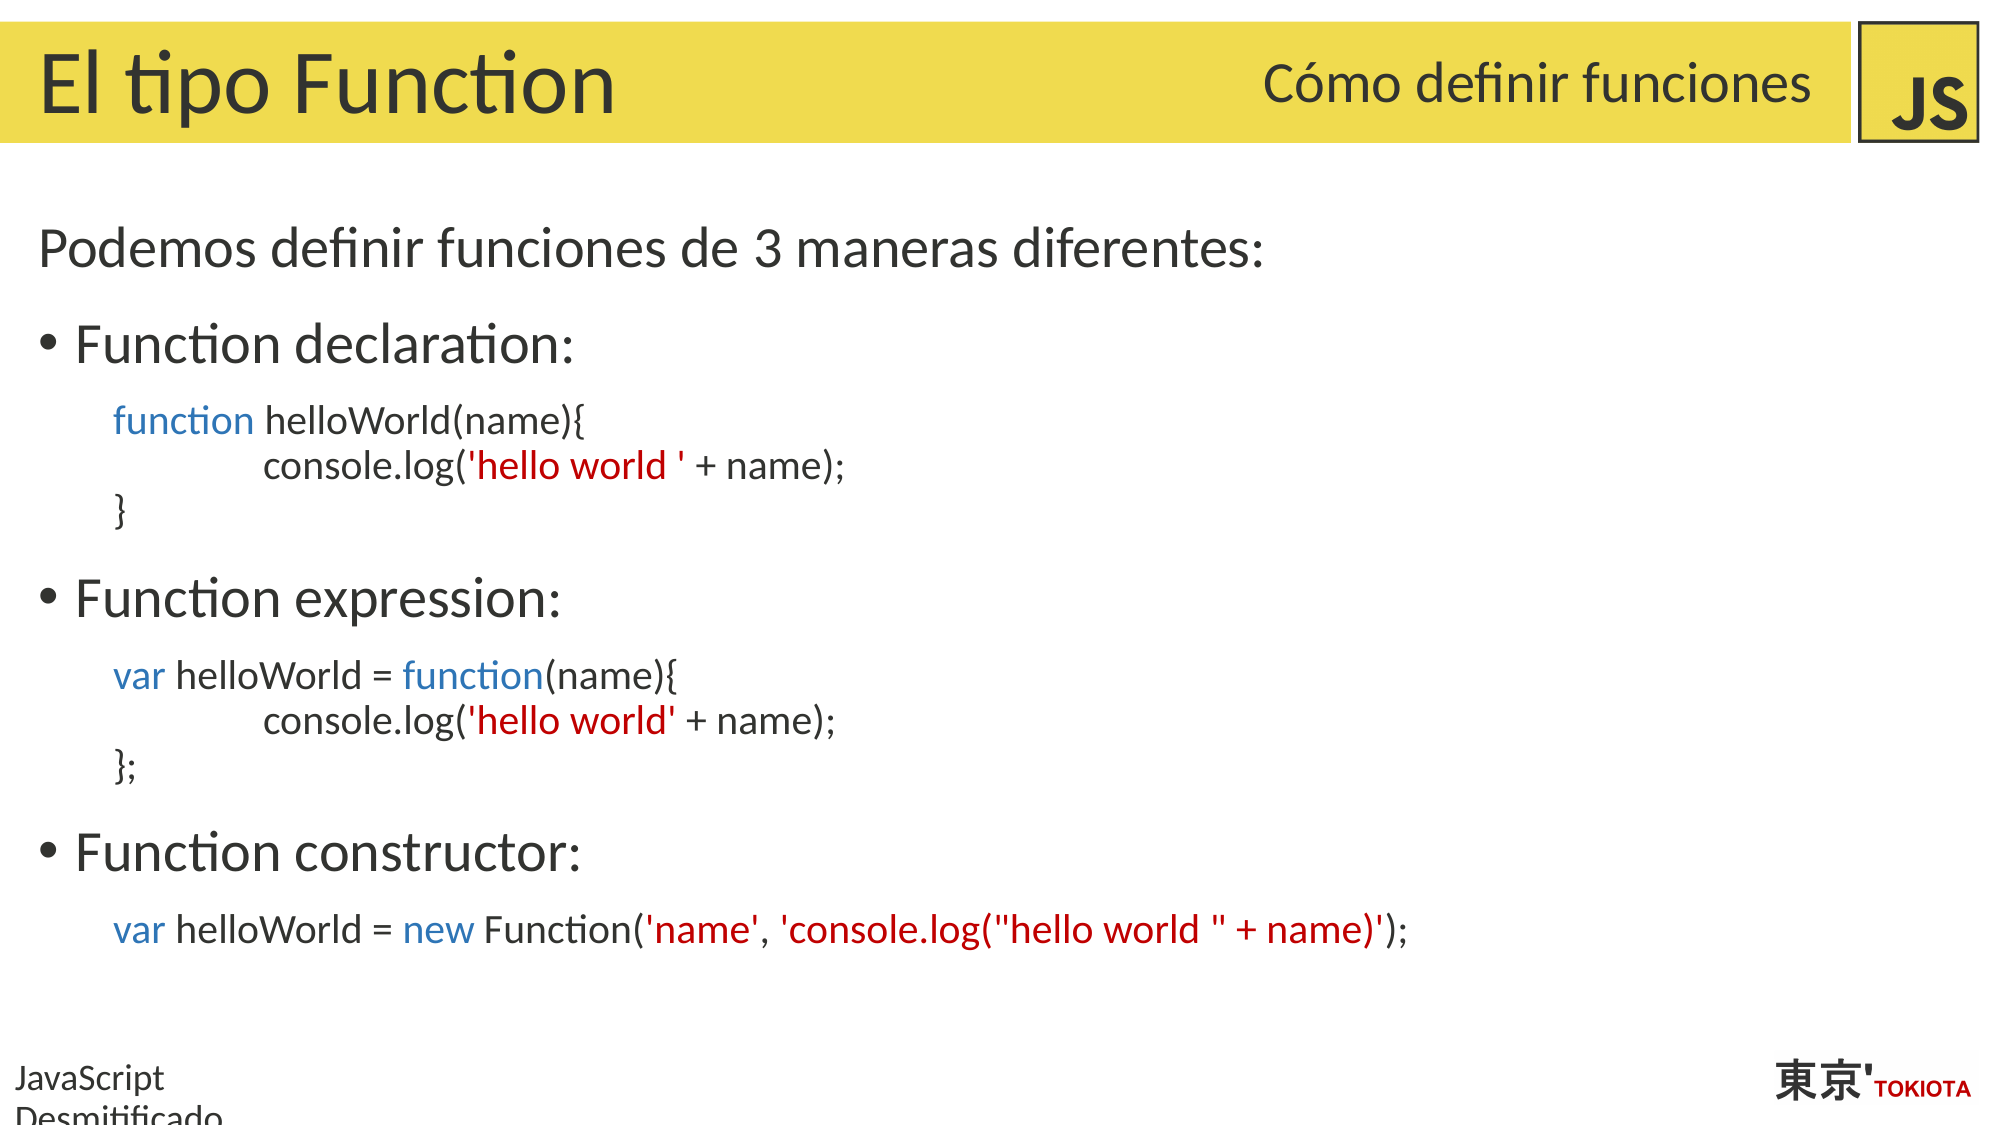

# El tipo Function
Cómo definir funciones
Podemos definir funciones de 3 maneras diferentes:
Function declaration:
function helloWorld(name){
	console.log('hello world ' + name);
}
Function expression:
var helloWorld = function(name){
	console.log('hello world' + name);
};
Function constructor:
var helloWorld = new Function('name', 'console.log("hello world " + name)');